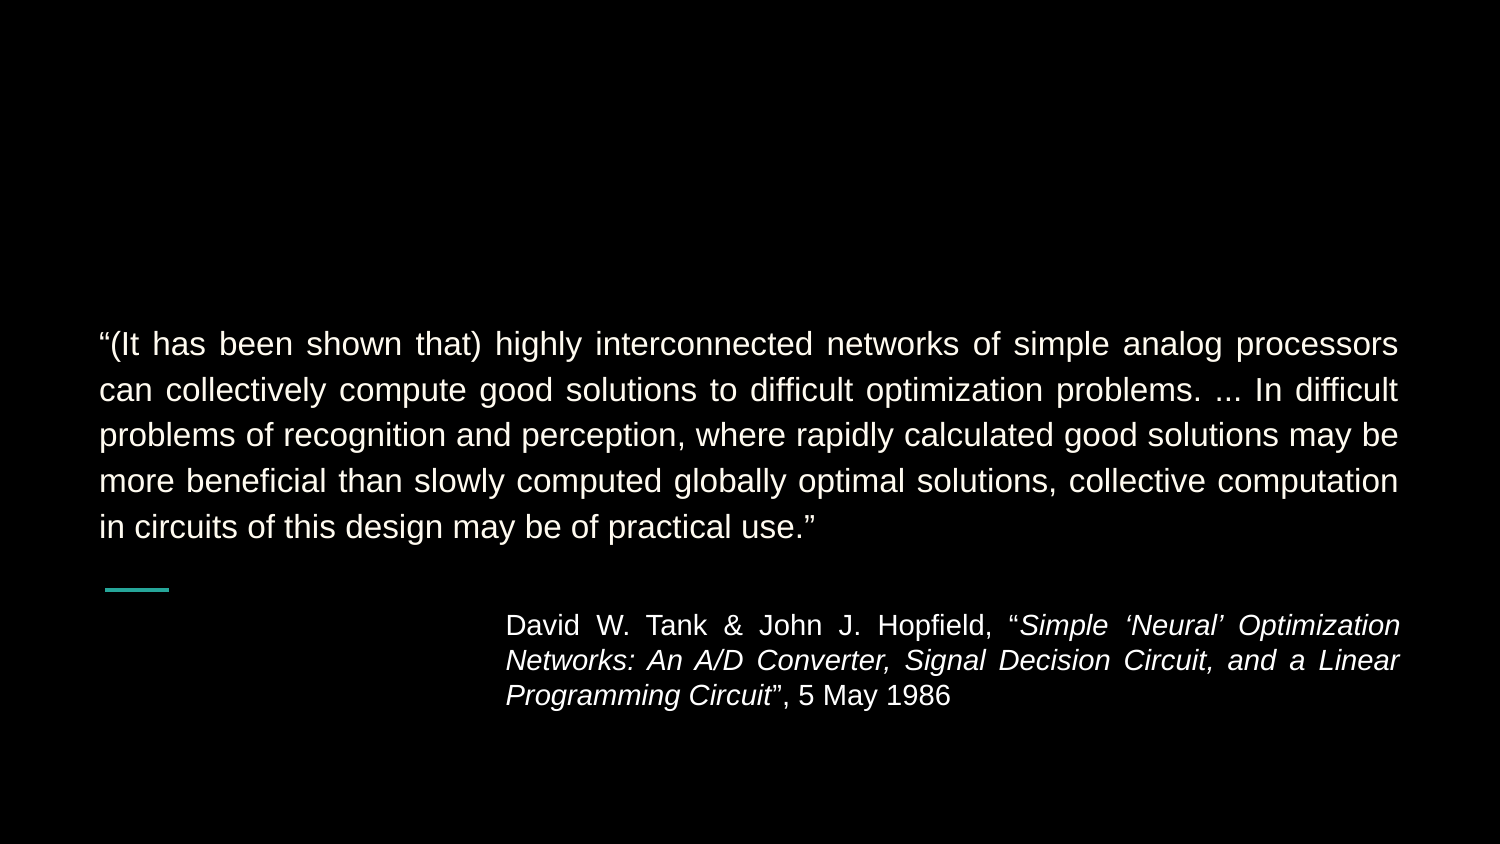

# “(It has been shown that) highly interconnected networks of simple analog processors can collectively compute good solutions to difficult optimization problems. ... In difficult problems of recognition and perception, where rapidly calculated good solutions may be more beneficial than slowly computed globally optimal solutions, collective computation in circuits of this design may be of practical use.”
David W. Tank & John J. Hopfield, “Simple ‘Neural’ Optimization Networks: An A/D Converter, Signal Decision Circuit, and a Linear Programming Circuit”, 5 May 1986